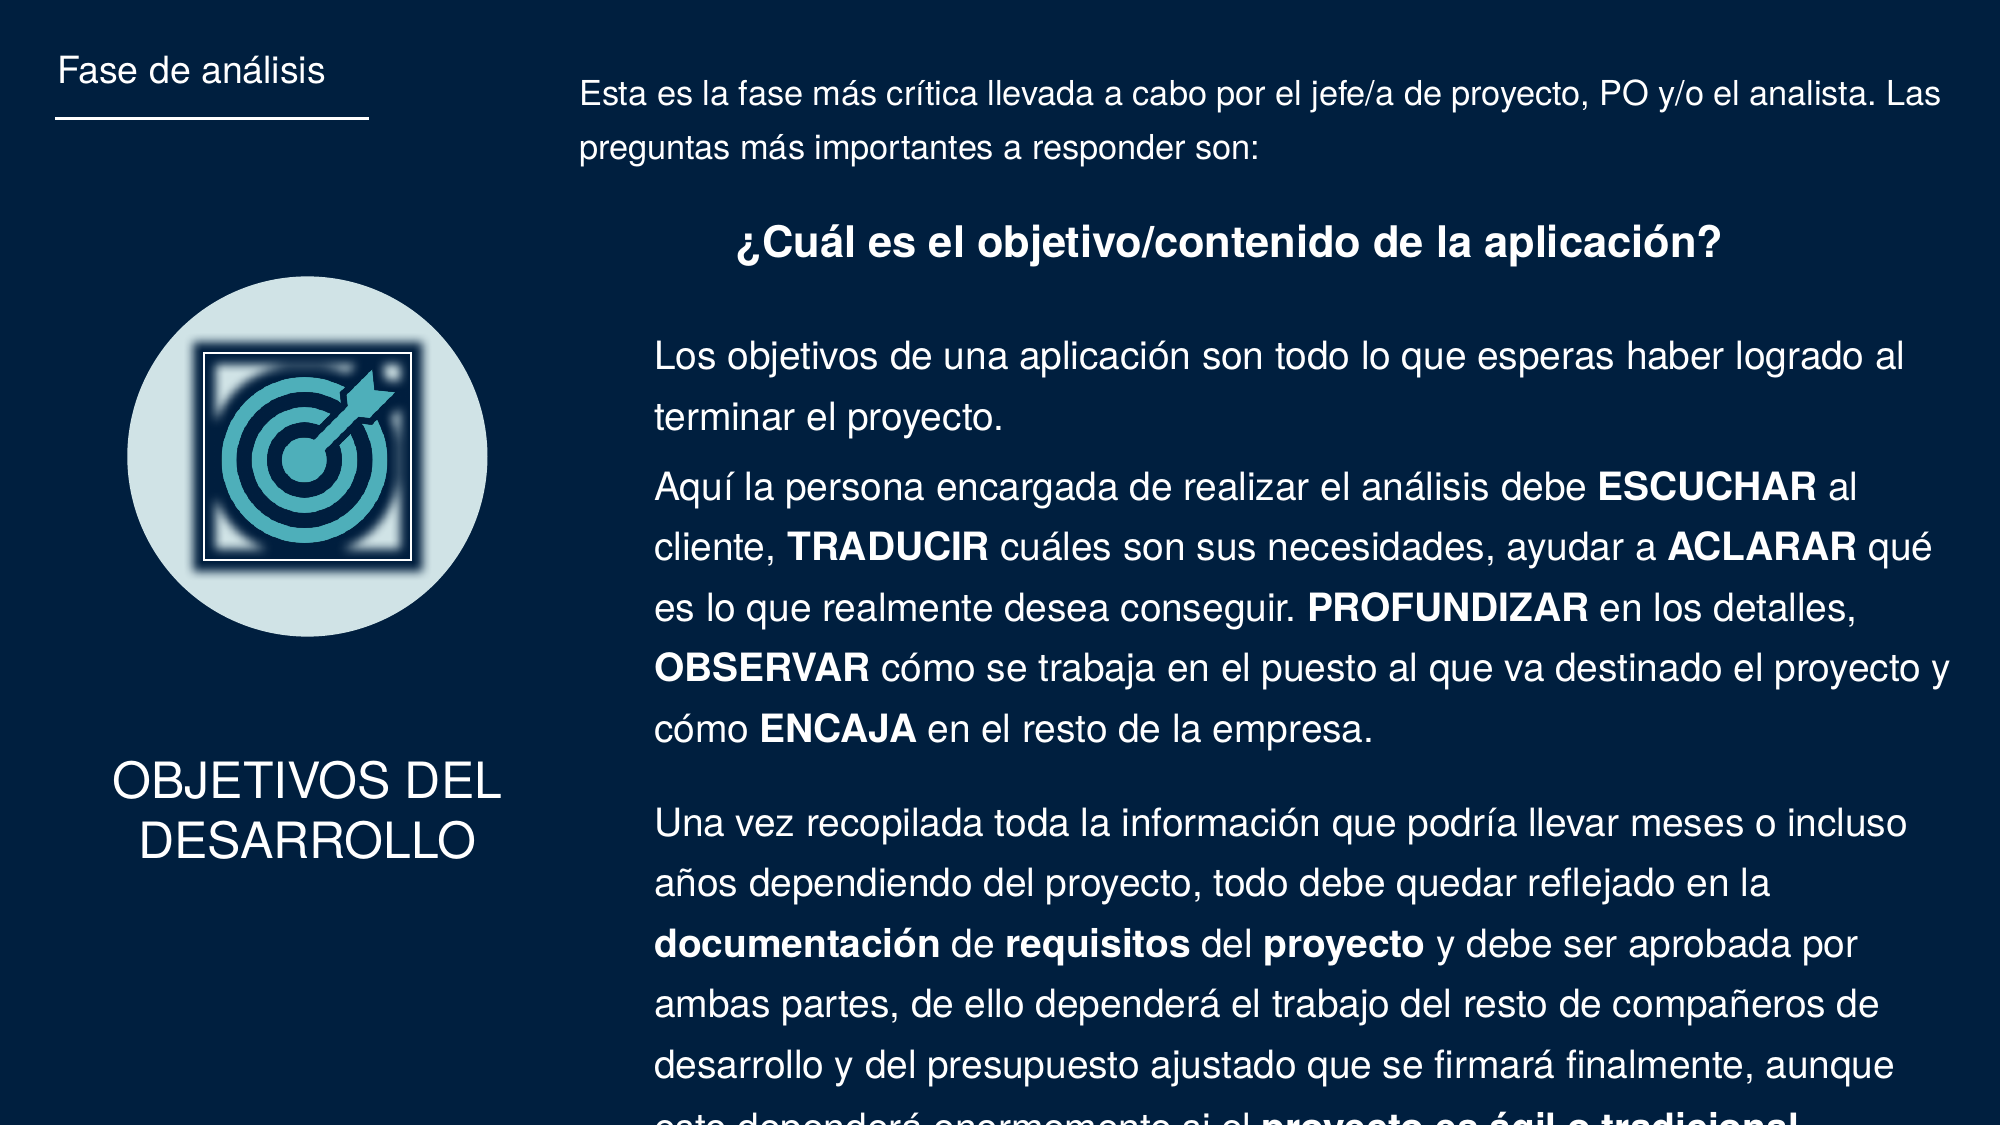

Fase de análisis
Esta es la fase más crítica llevada a cabo por el jefe/a de proyecto, PO y/o el analista. Las preguntas más importantes a responder son:

¿Cuál es el objetivo/contenido de la aplicación?

Los objetivos de una aplicación son todo lo que esperas haber logrado al terminar el proyecto.
Aquí la persona encargada de realizar el análisis debe ESCUCHAR al cliente, TRADUCIR cuáles son sus necesidades, ayudar a ACLARAR qué es lo que realmente desea conseguir. PROFUNDIZAR en los detalles, OBSERVAR cómo se trabaja en el puesto al que va destinado el proyecto y cómo ENCAJA en el resto de la empresa.

Una vez recopilada toda la información que podría llevar meses o incluso años dependiendo del proyecto, todo debe quedar reflejado en la documentación de requisitos del proyecto y debe ser aprobada por ambas partes, de ello dependerá el trabajo del resto de compañeros de desarrollo y del presupuesto ajustado que se firmará finalmente, aunque esto dependerá enormemente si el proyecto es ágil o tradicional.
Objetivos del desarrollo